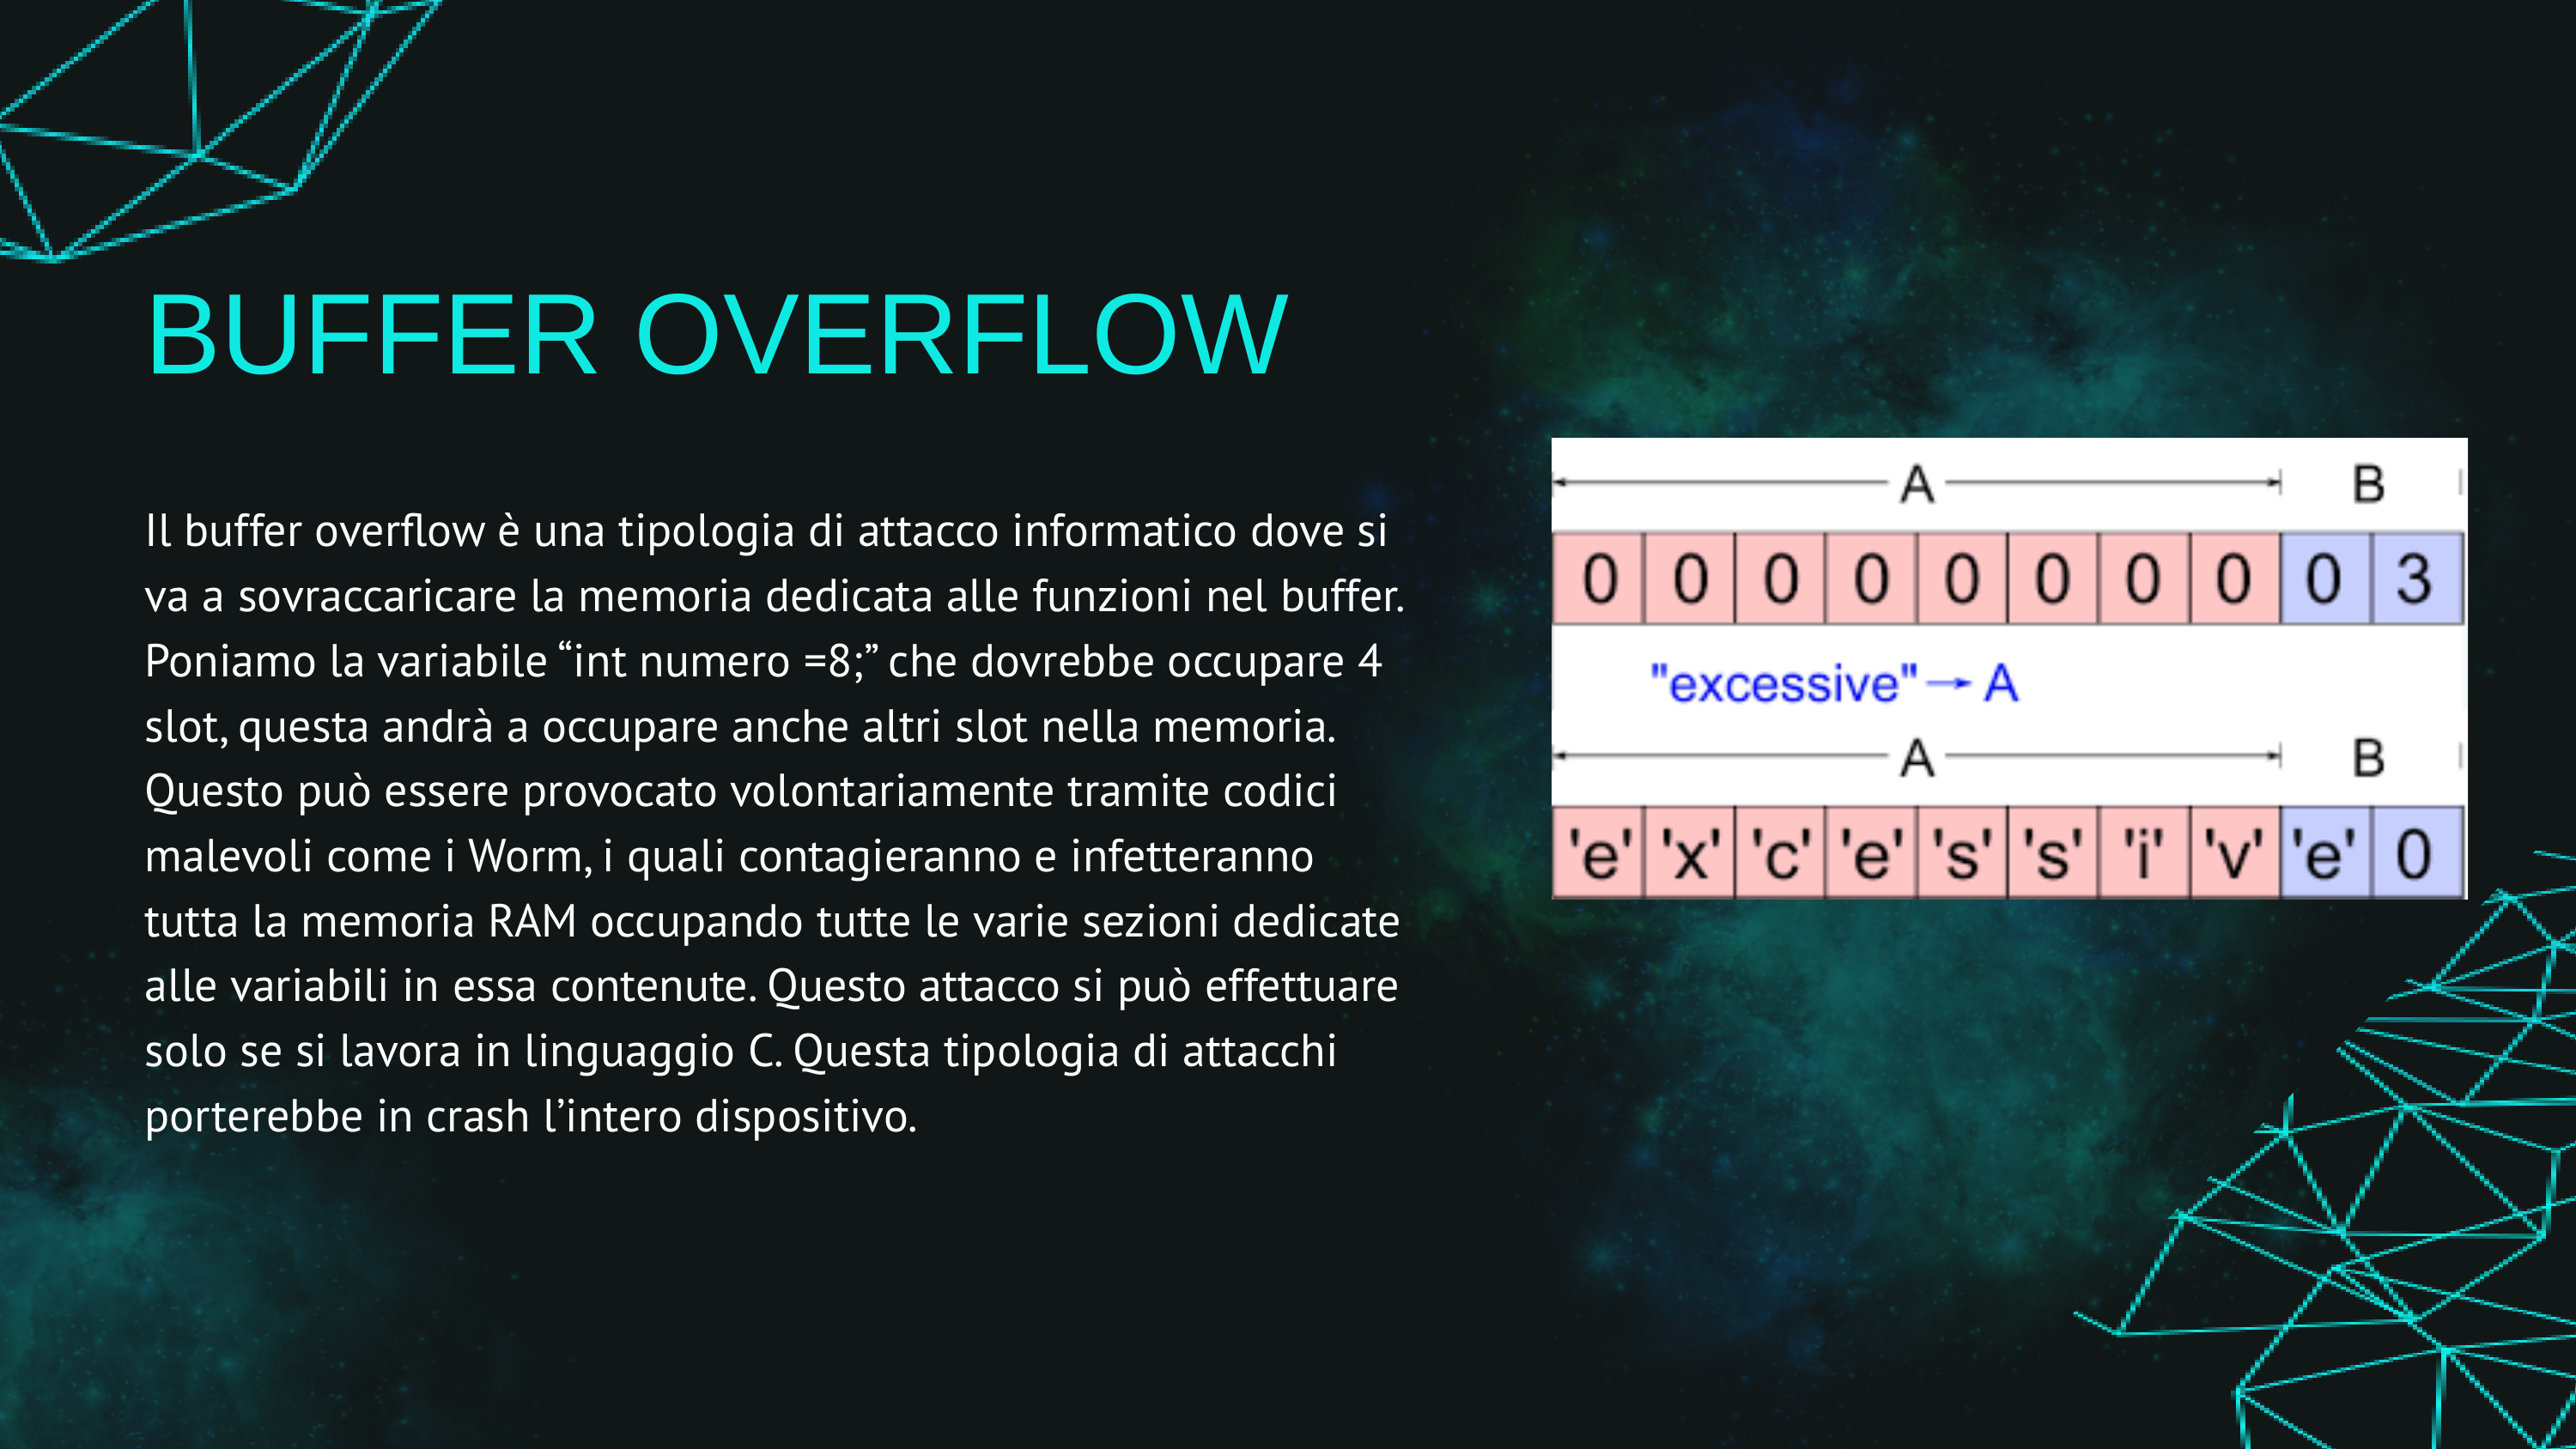

BUFFER OVERFLOW

Il buffer overflow è una tipologia di attacco informatico dove si va a sovraccaricare la memoria dedicata alle funzioni nel buffer. Poniamo la variabile “int numero =8;” che dovrebbe occupare 4 slot, questa andrà a occupare anche altri slot nella memoria. Questo può essere provocato volontariamente tramite codici malevoli come i Worm, i quali contagieranno e infetteranno tutta la memoria RAM occupando tutte le varie sezioni dedicate alle variabili in essa contenute. Questo attacco si può effettuare solo se si lavora in linguaggio C. Questa tipologia di attacchi porterebbe in crash l’intero dispositivo.